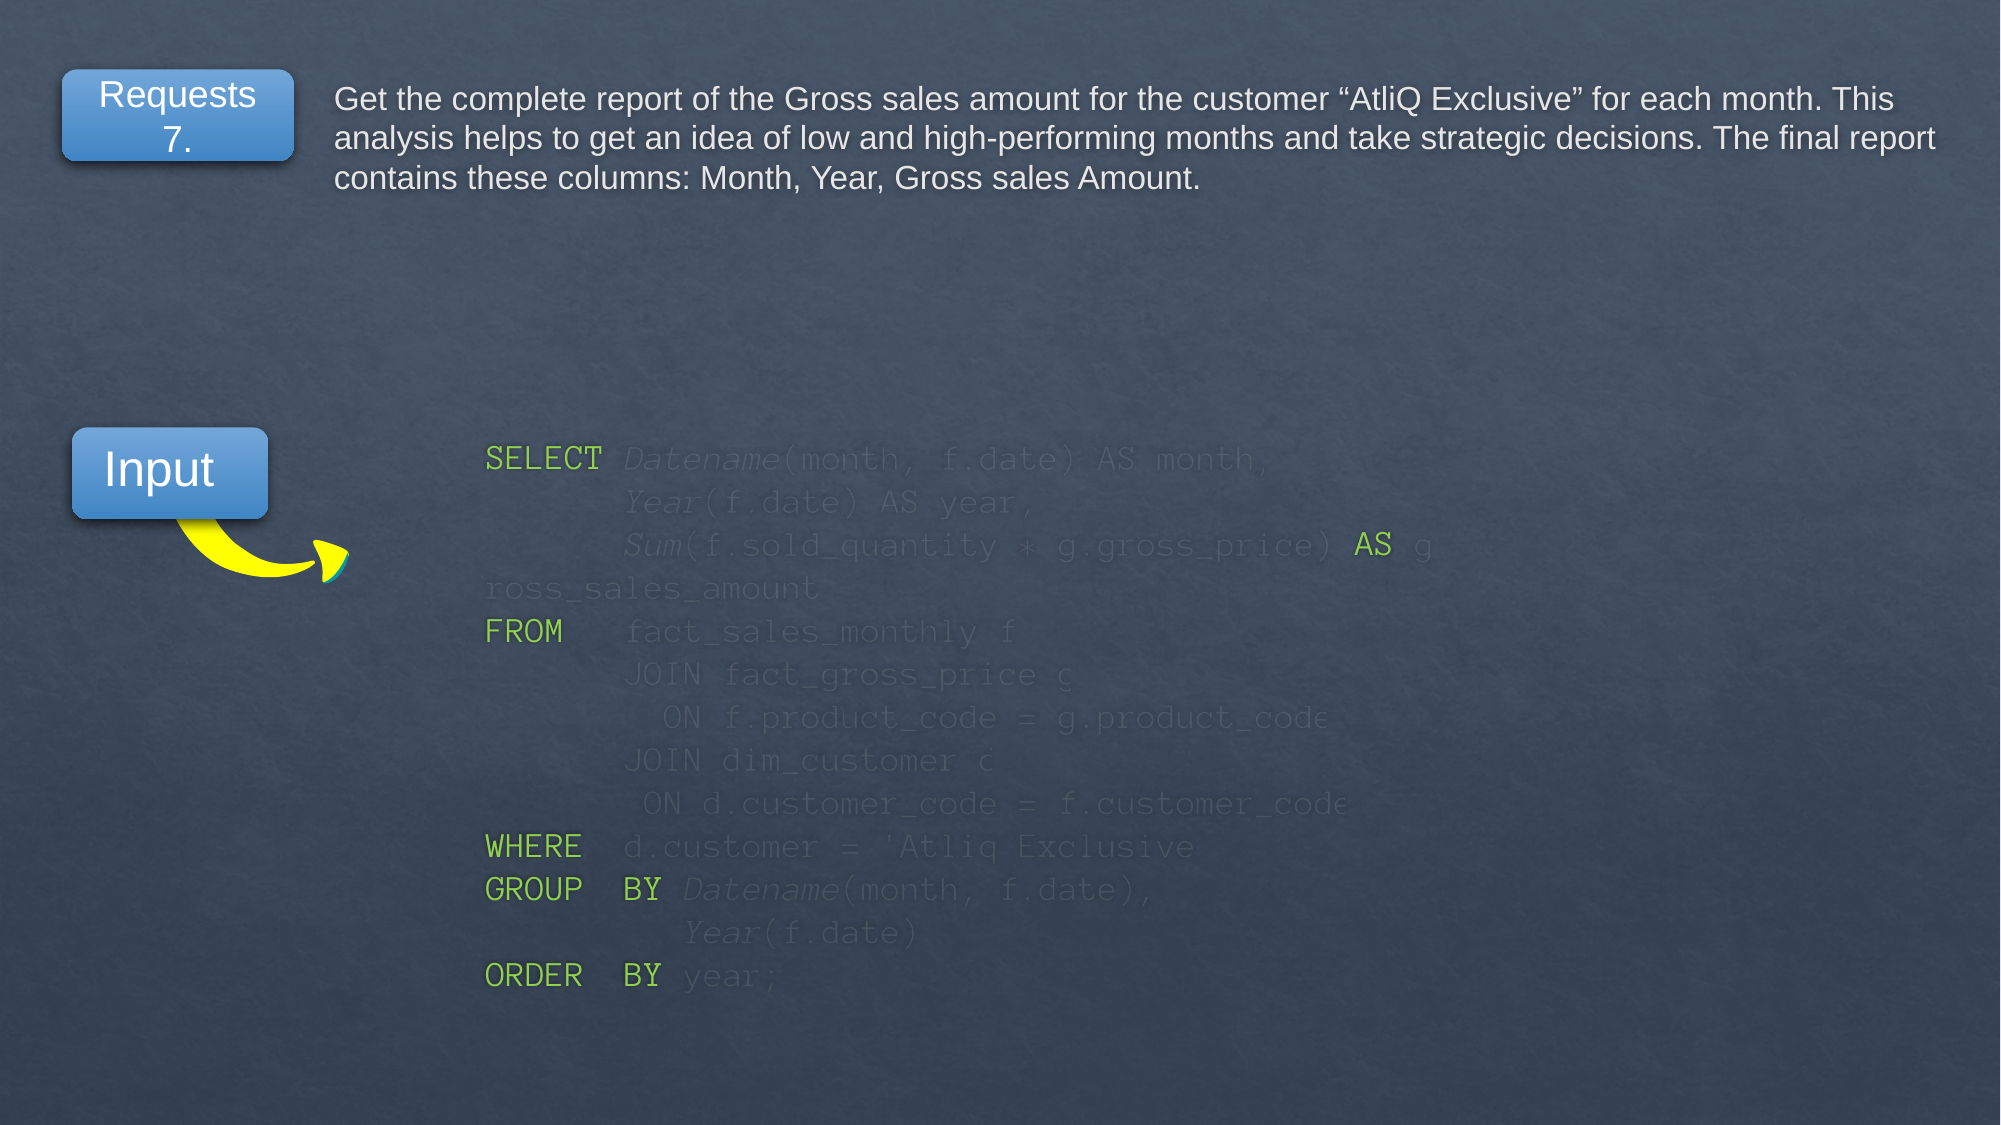

Requests 7.
Get the complete report of the Gross sales amount for the customer “AtliQ Exclusive” for each month. This analysis helps to get an idea of low and high-performing months and take strategic decisions. The final report contains these columns: Month, Year, Gross sales Amount.
SELECT Datename(month, f.date) AS month,
       Year(f.date) AS year,
       Sum(f.sold_quantity * g.gross_price) AS gross_sales_amount
FROM   fact_sales_monthly f
       JOIN fact_gross_price g
         ON f.product_code = g.product_code
       JOIN dim_customer d
        ON d.customer_code = f.customer_code
WHERE  d.customer = 'Atliq Exclusive'
GROUP  BY Datename(month, f.date),
          Year(f.date)
ORDER  BY year;

Input